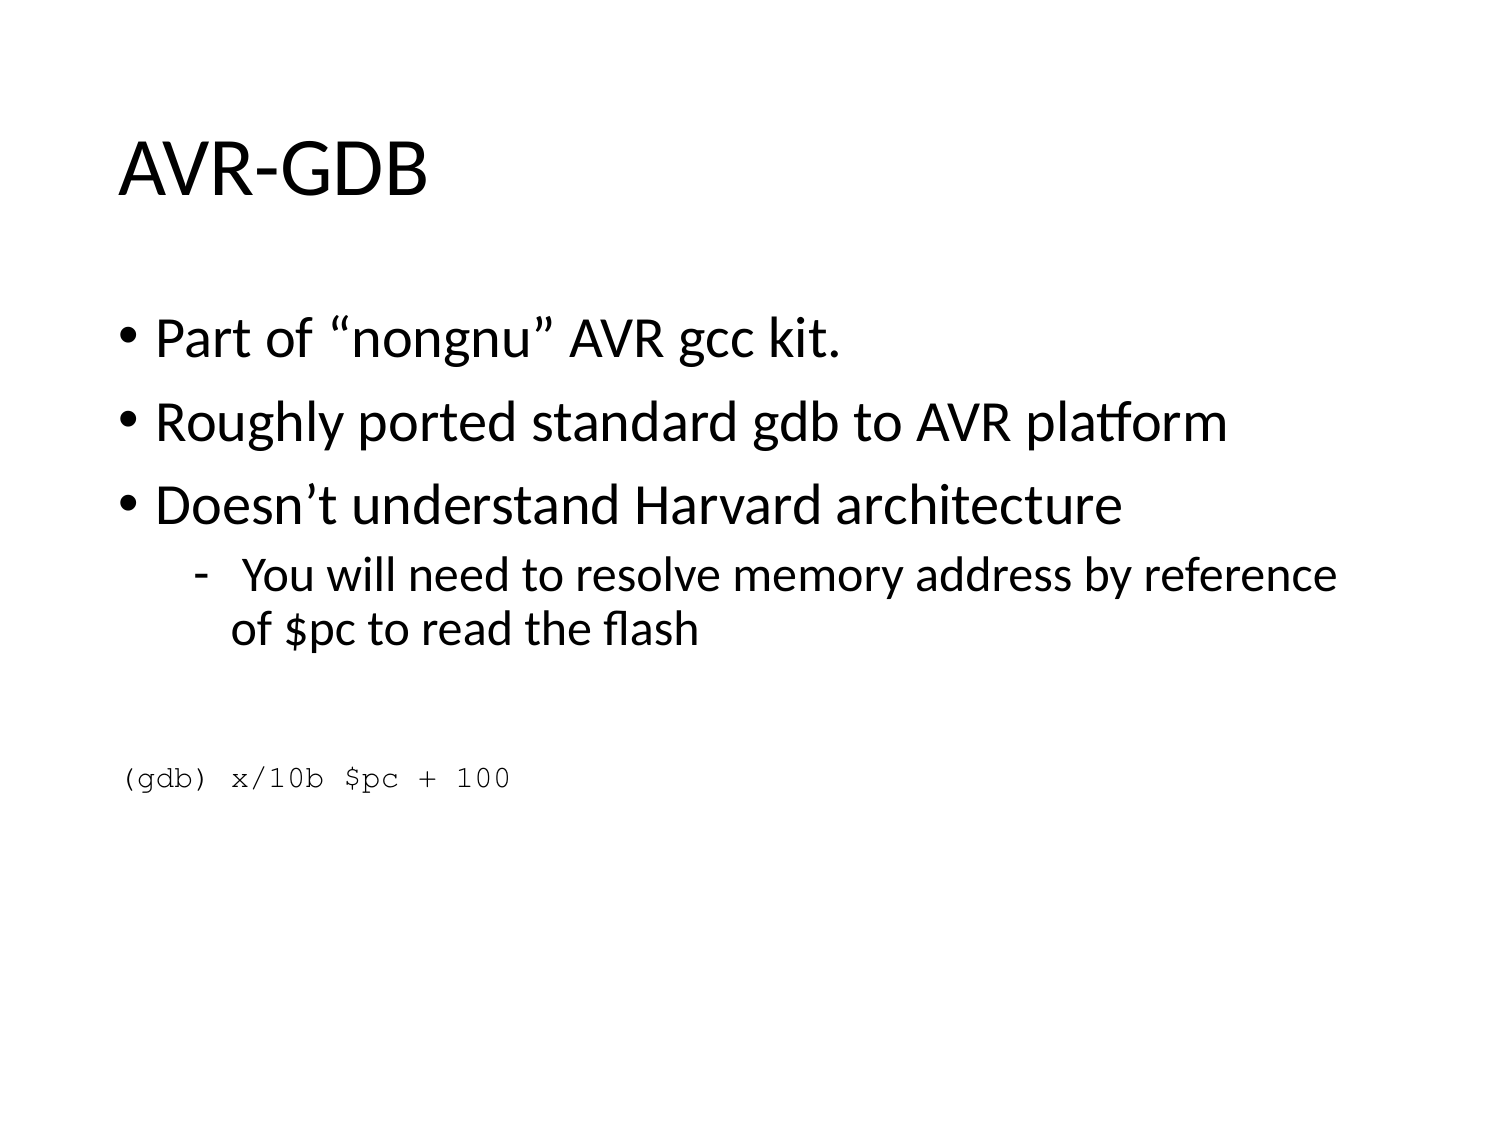

# AVR-GDB
Part of “nongnu” AVR gcc kit.
Roughly ported standard gdb to AVR platform
Doesn’t understand Harvard architecture
 You will need to resolve memory address by reference of $pc to read the flash

(gdb) x/10b $pc + 100